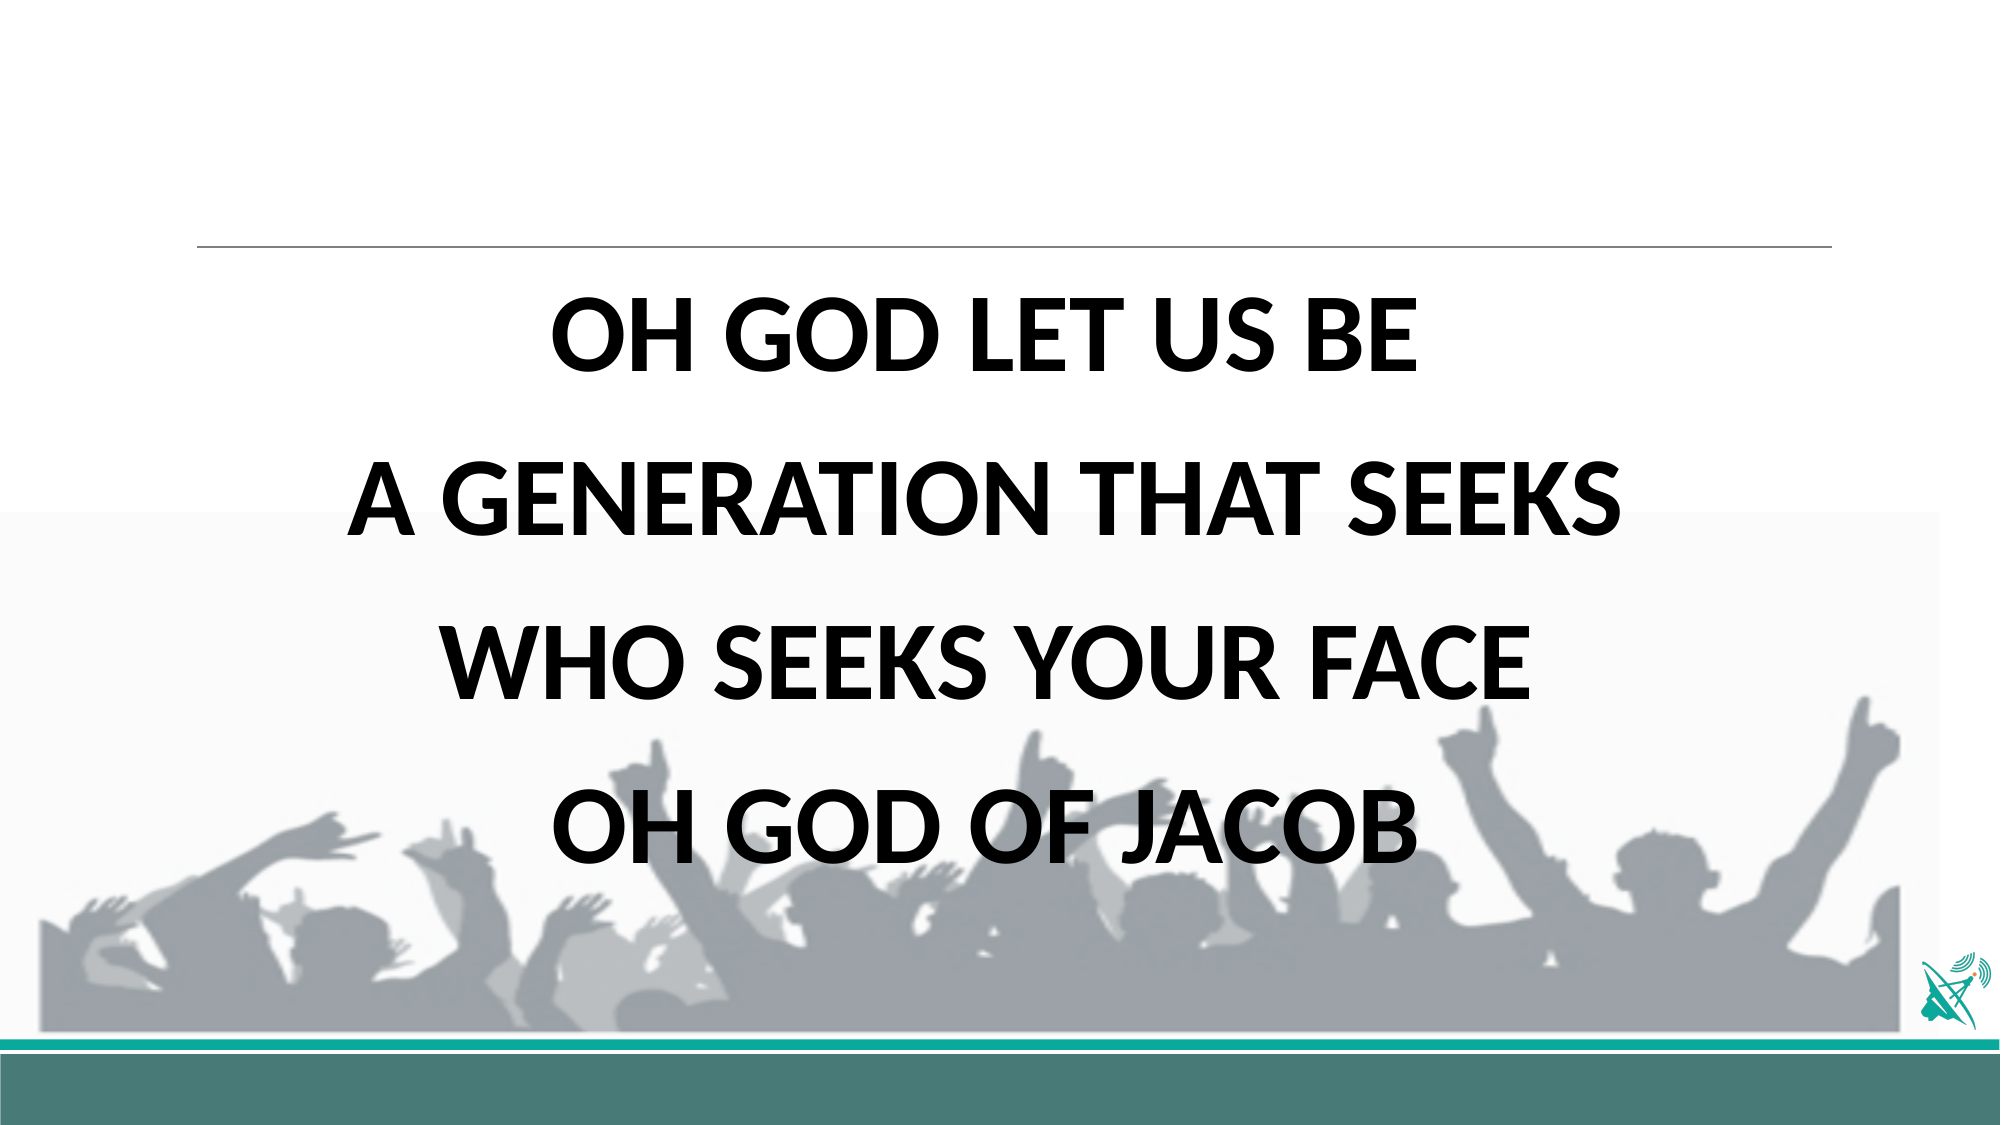

OH GOD LET US BE
A GENERATION THAT SEEKS
WHO SEEKS YOUR FACE
OH GOD OF JACOB